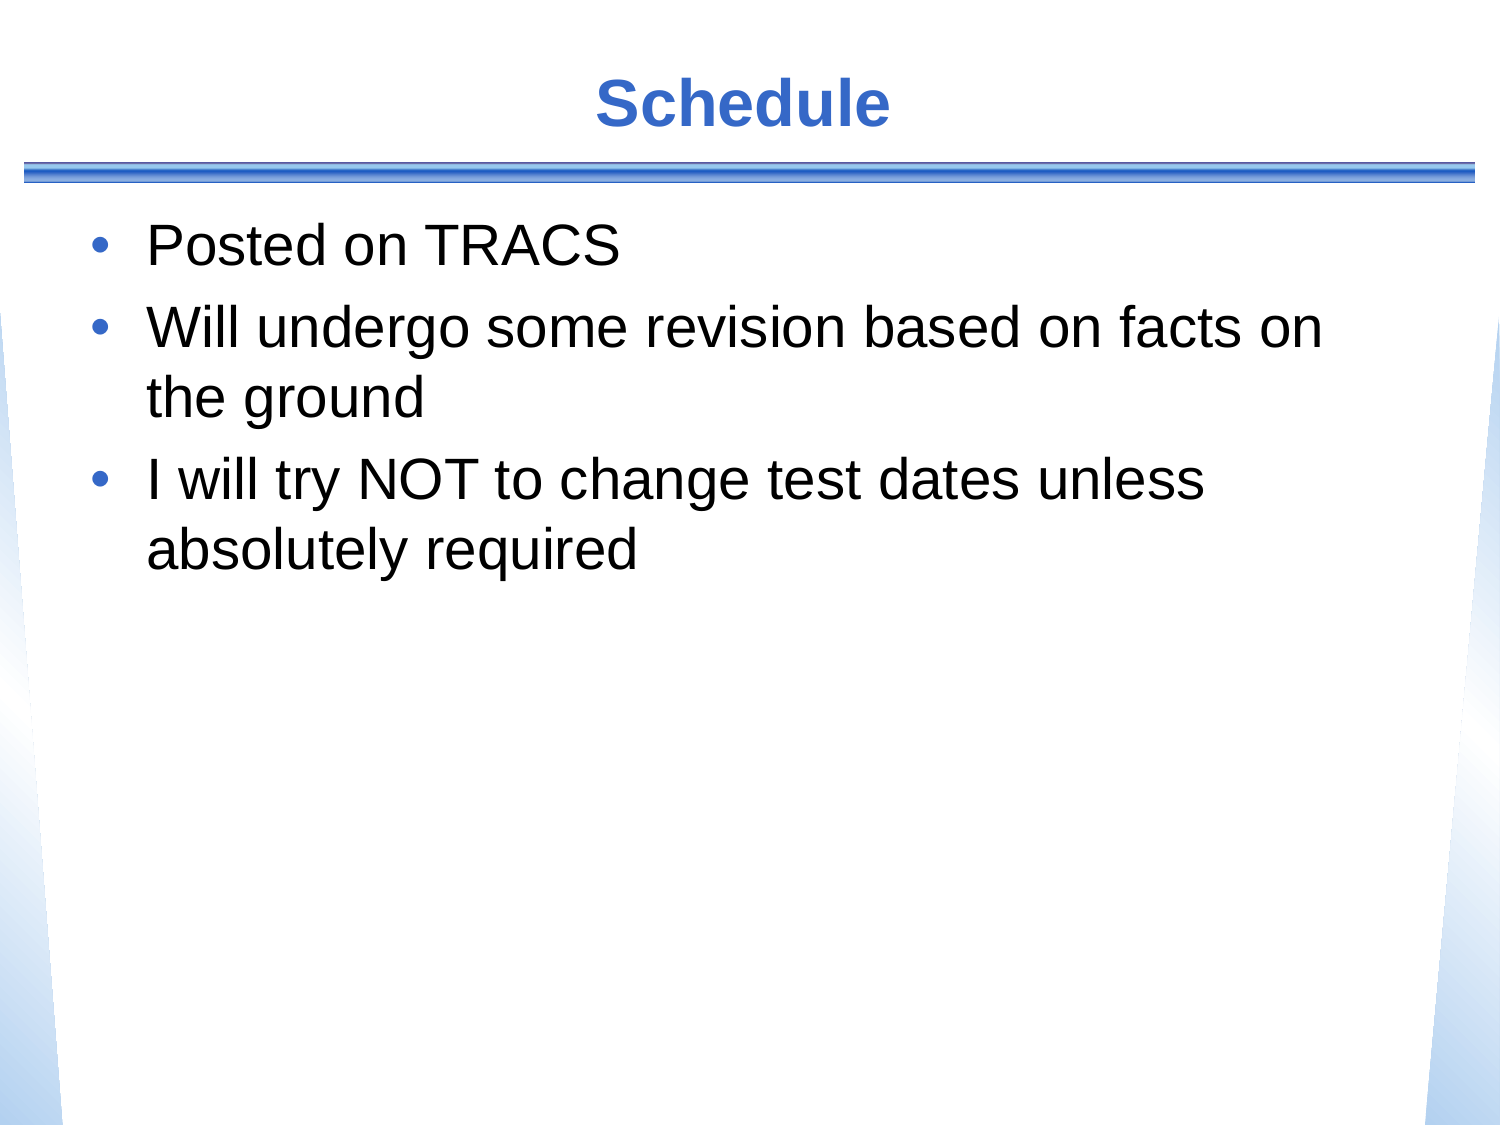

# Schedule
Posted on TRACS
Will undergo some revision based on facts on the ground
I will try NOT to change test dates unless absolutely required